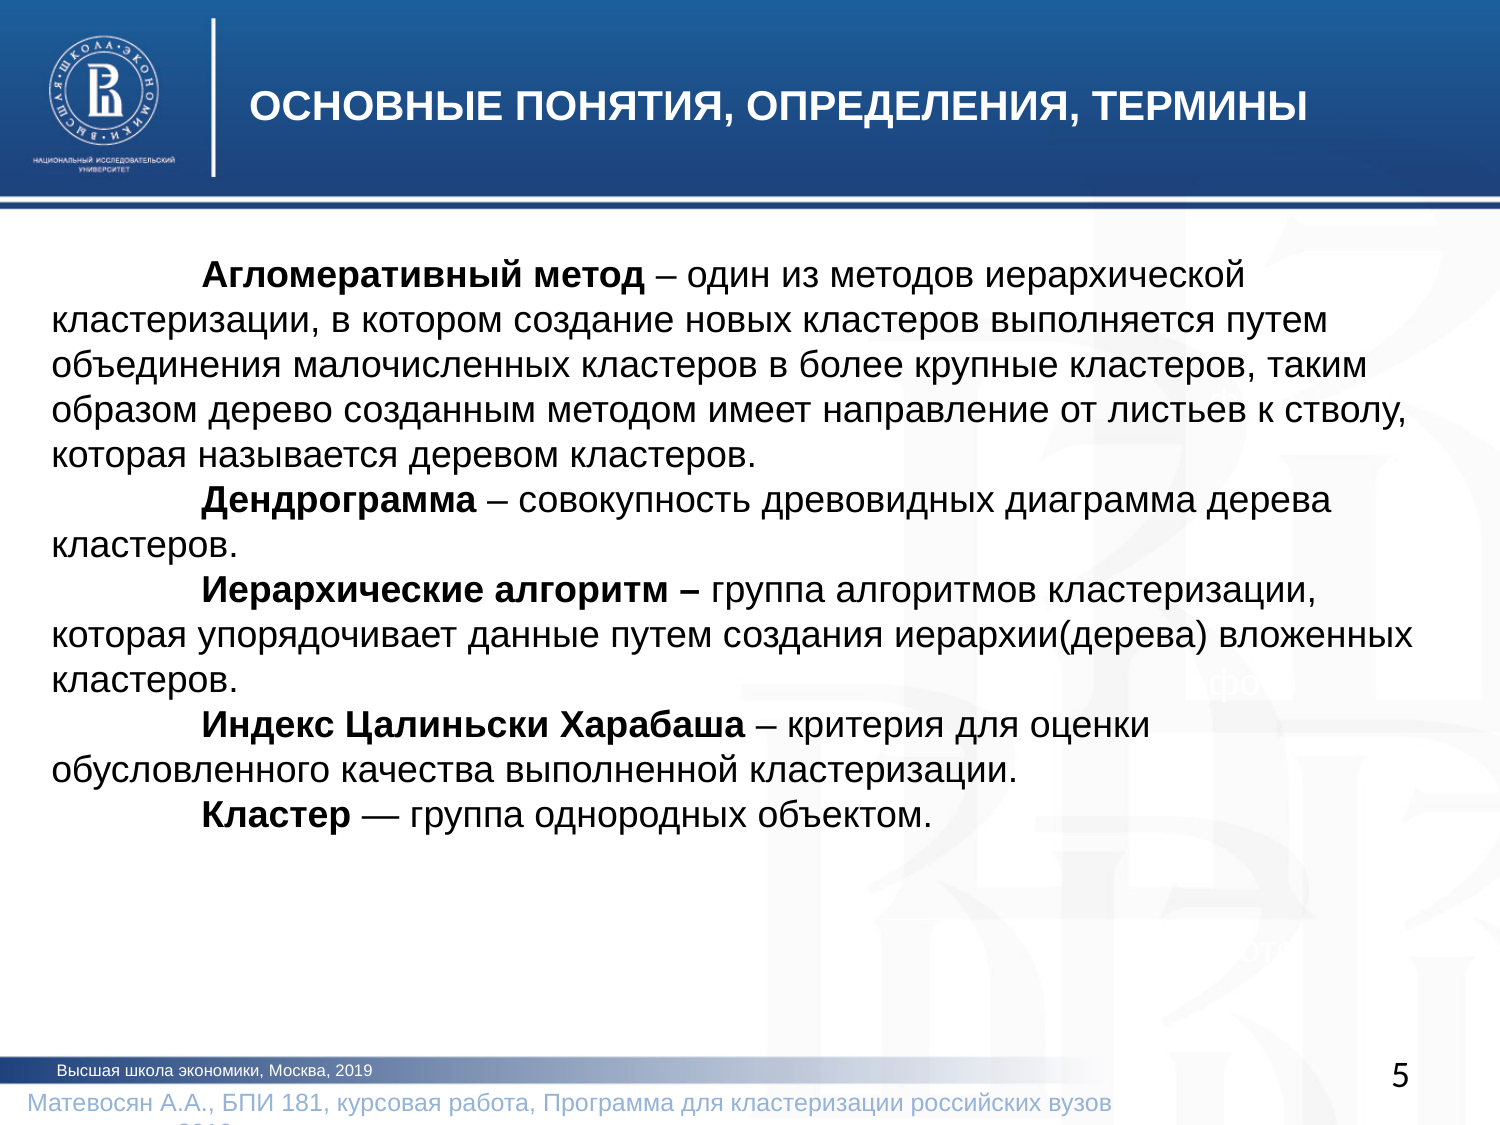

ОСНОВНЫЕ ПОНЯТИЯ, ОПРЕДЕЛЕНИЯ, ТЕРМИНЫ
	Агломеративный метод – один из методов иерархической кластеризации, в котором создание новых кластеров выполняется путем объединения малочисленных кластеров в более крупные кластеров, таким образом дерево созданным методом имеет направление от листьев к стволу, которая называется деревом кластеров.
	Дендрограмма – совокупность древовидных диаграмма дерева кластеров.
	Иерархические алгоритм – группа алгоритмов кластеризации, которая упорядочивает данные путем создания иерархии(дерева) вложенных кластеров.
	Индекс Цалиньски Харабаша – критерия для оценки обусловленного качества выполненной кластеризации.
	Кластер — группа однородных объектом.

фото
фото
фото
5
Высшая школа экономики, Москва, 2019
Матевосян А.А., БПИ 181, курсовая работа, Программа для кластеризации российских вузов 			2019